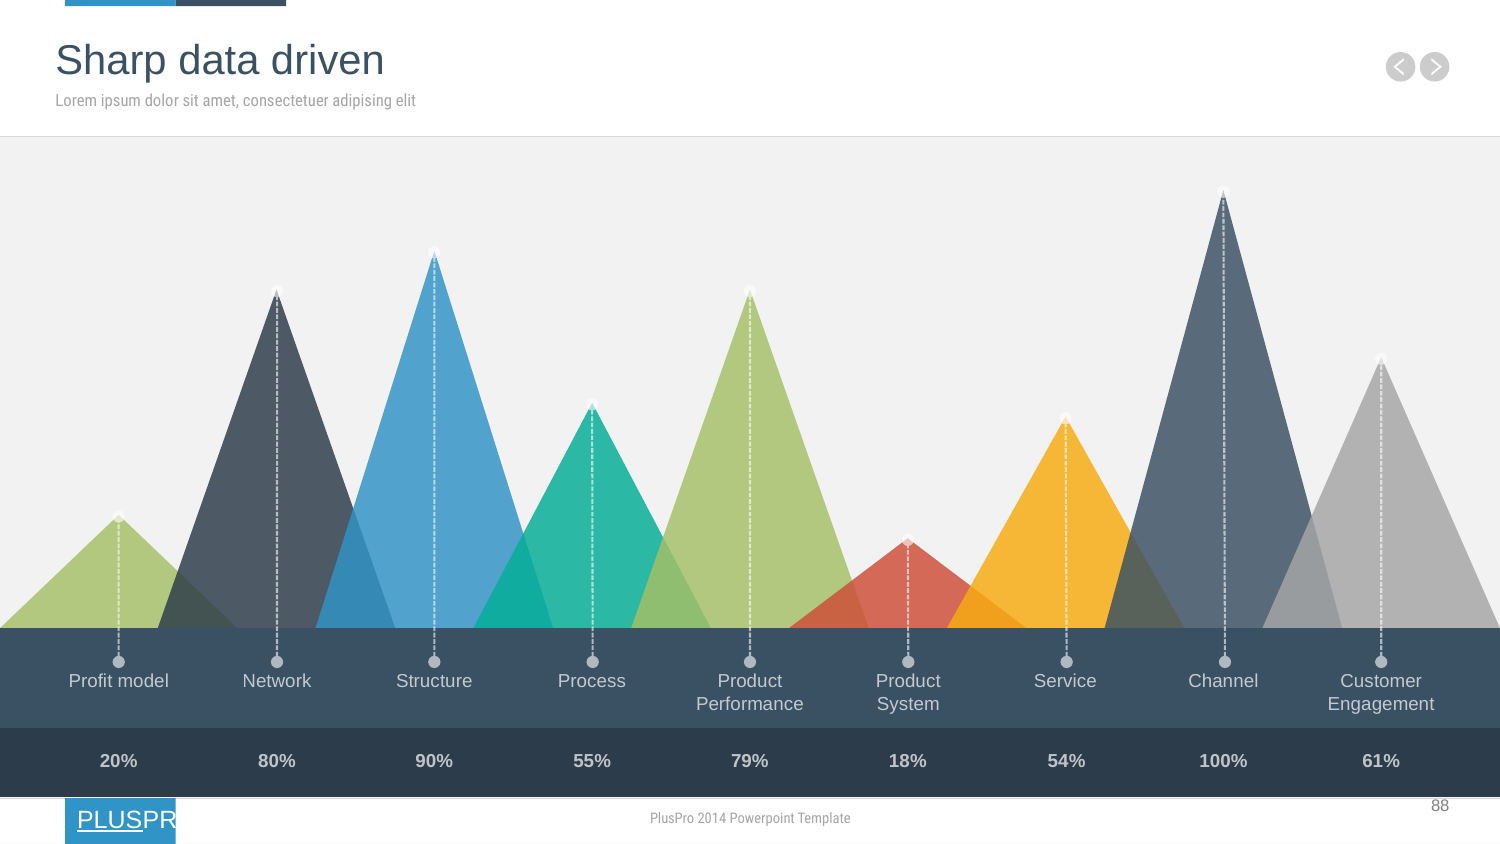

# Sharp data driven
Lorem ipsum dolor sit amet, consectetuer adipising elit

Profit model
Network
Structure
Process
Product Performance
Product System
Service
Channel
Customer Engagement

20%
80%
90%
55%
79%
18%
54%
100%
61%
88